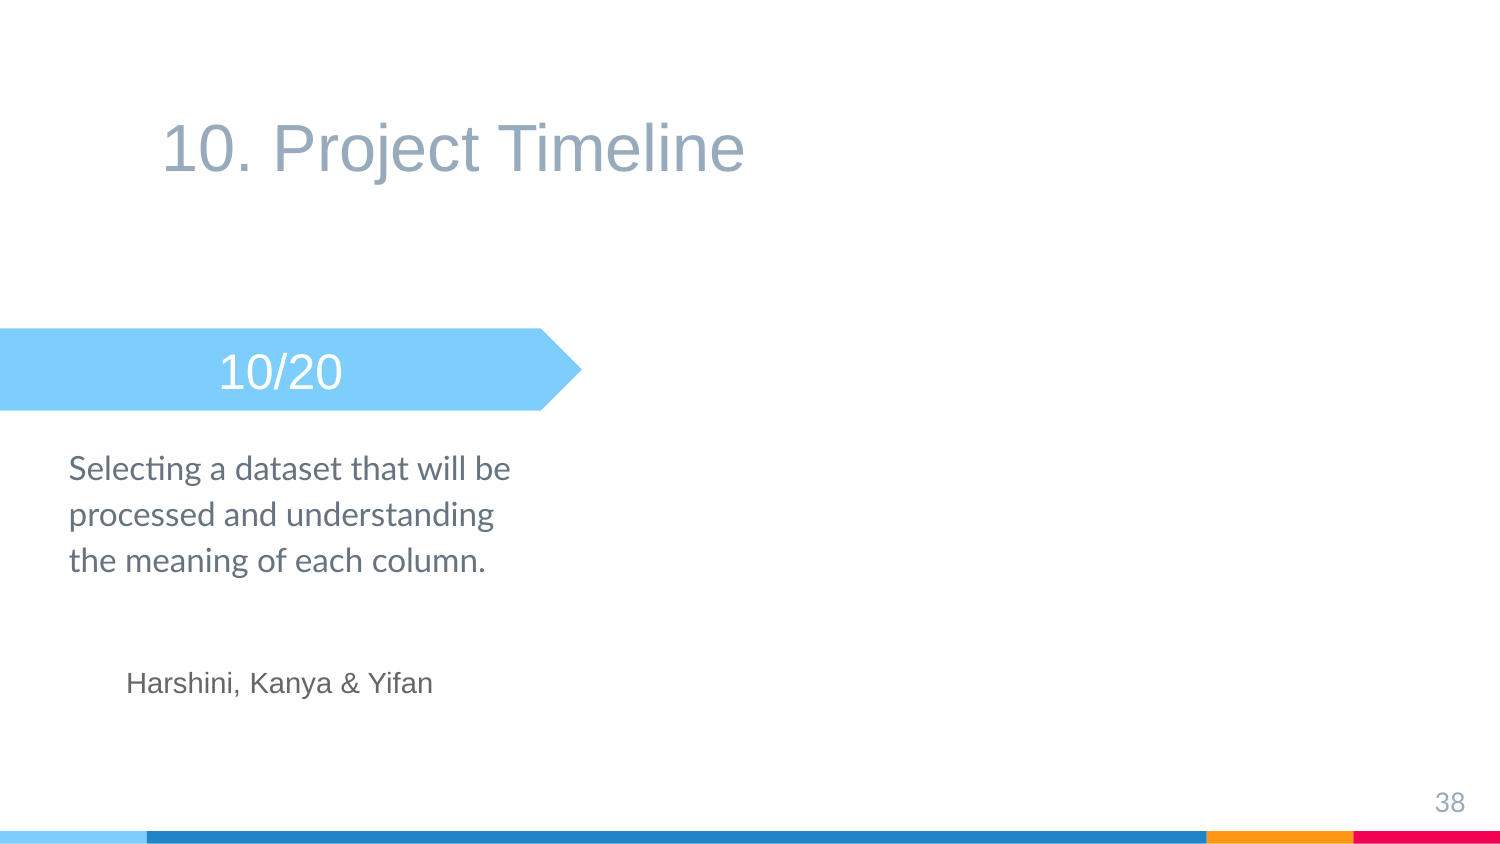

# 10. Project Timeline
10/31
10/20
Selecting a dataset that will be processed and understanding the meaning of each column.
Download the dataset

Generate a list of statistics that can be meaningful for this dataset by processing a small part of the dataset.

Yifan & Harshini
Harshini, Kanya & Yifan
Kanya
38